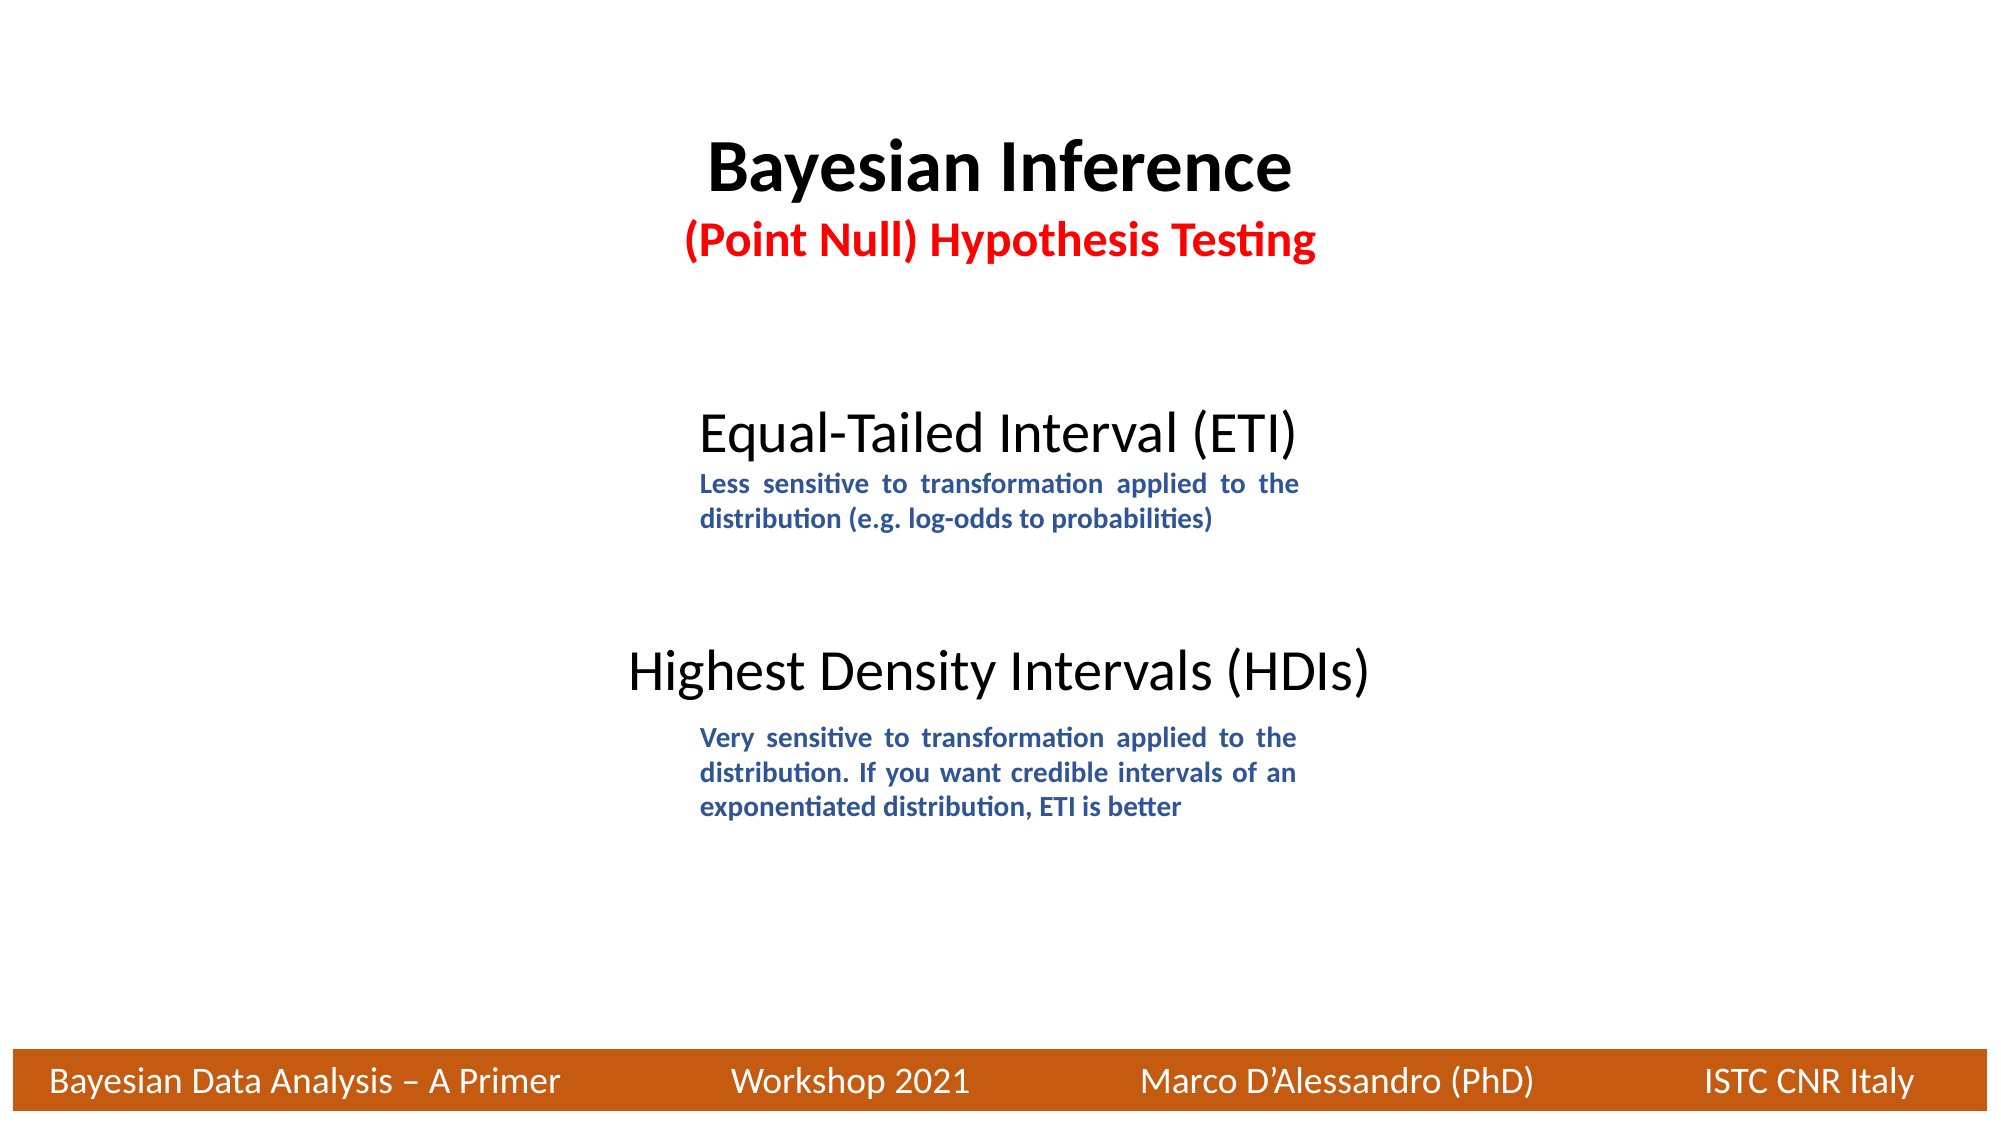

Bayesian Inference
(Point Null) Hypothesis Testing
Equal-Tailed Interval (ETI)
Less sensitive to transformation applied to the distribution (e.g. log-odds to probabilities)
Highest Density Intervals (HDIs)
Very sensitive to transformation applied to the distribution. If you want credible intervals of an exponentiated distribution, ETI is better

Bayesian Data Analysis – A Primer                    Workshop 2021                    Marco D’Alessandro (PhD)                    ISTC CNR Italy